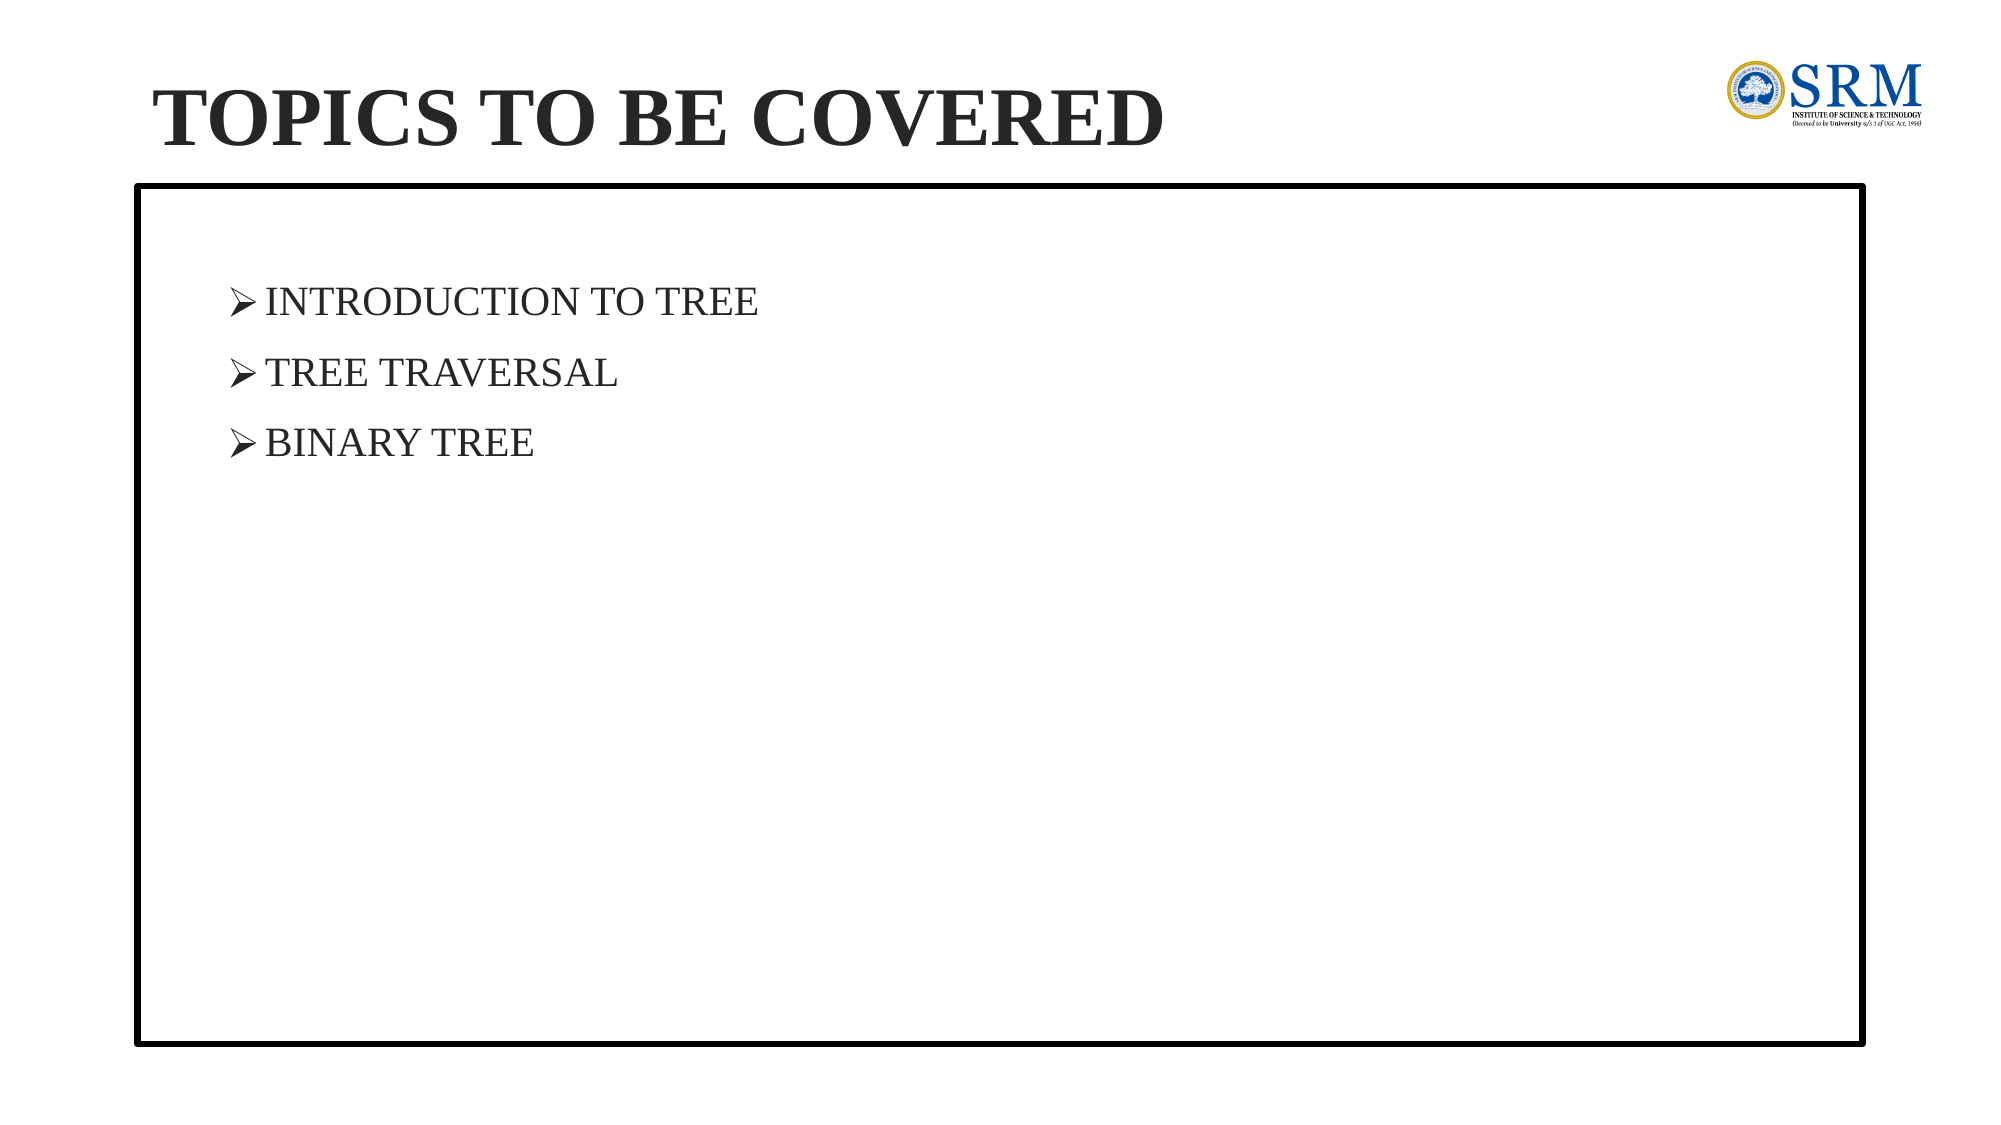

# TOPICS TO BE COVERED

INTRODUCTION TO TREE
TREE TRAVERSAL
BINARY TREE